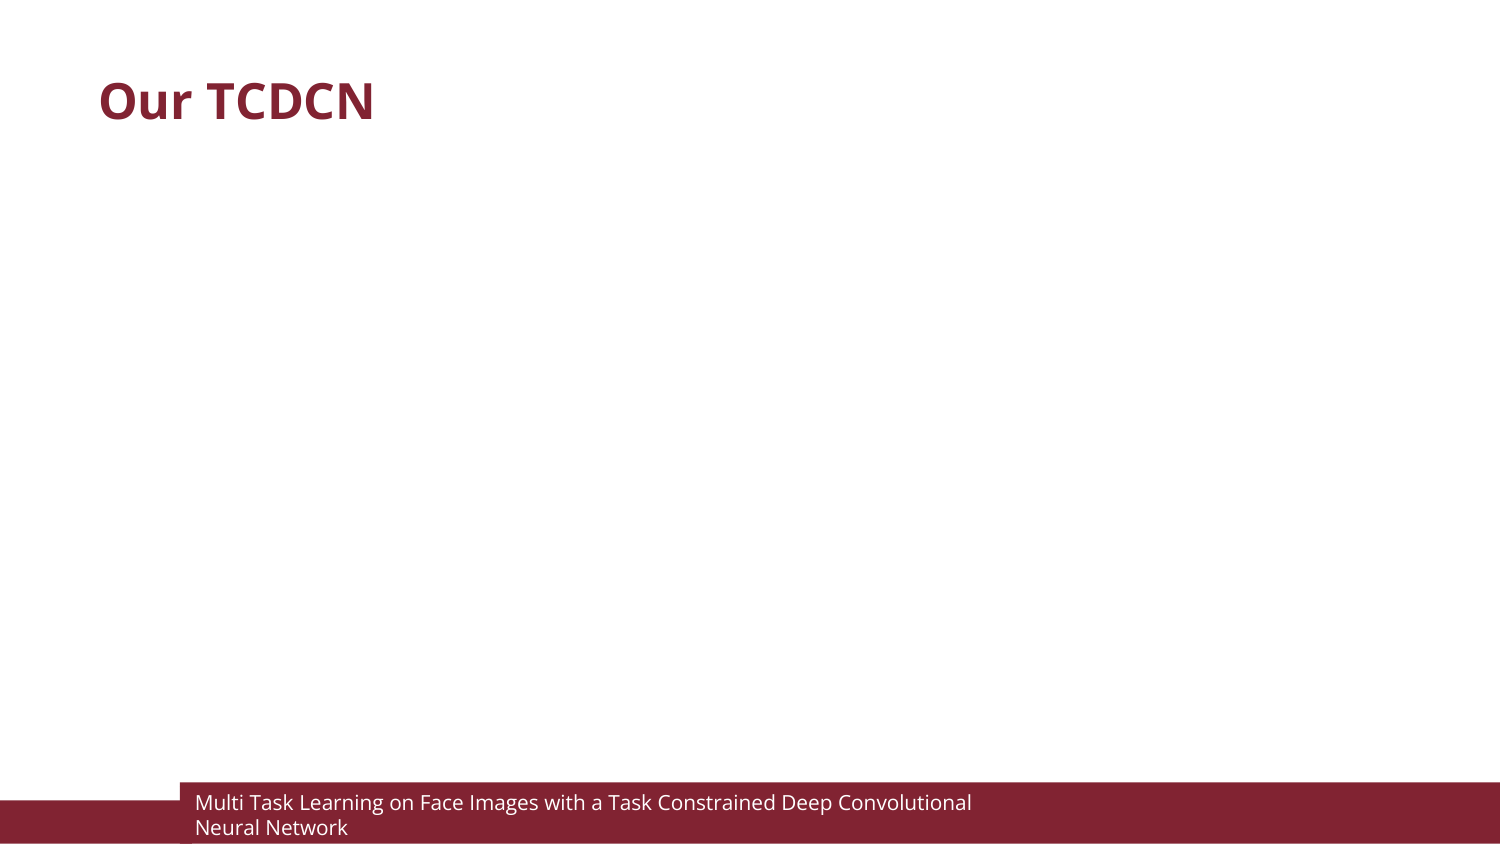

Our TCDCN

Using SocialMedia to Enhance Emergency Situation Awareness

Multi Task Learning on Face Images with a Task Constrained Deep Convolutional Neural Network

Using SocialMedia to Enhance Emergency Situation Awareness